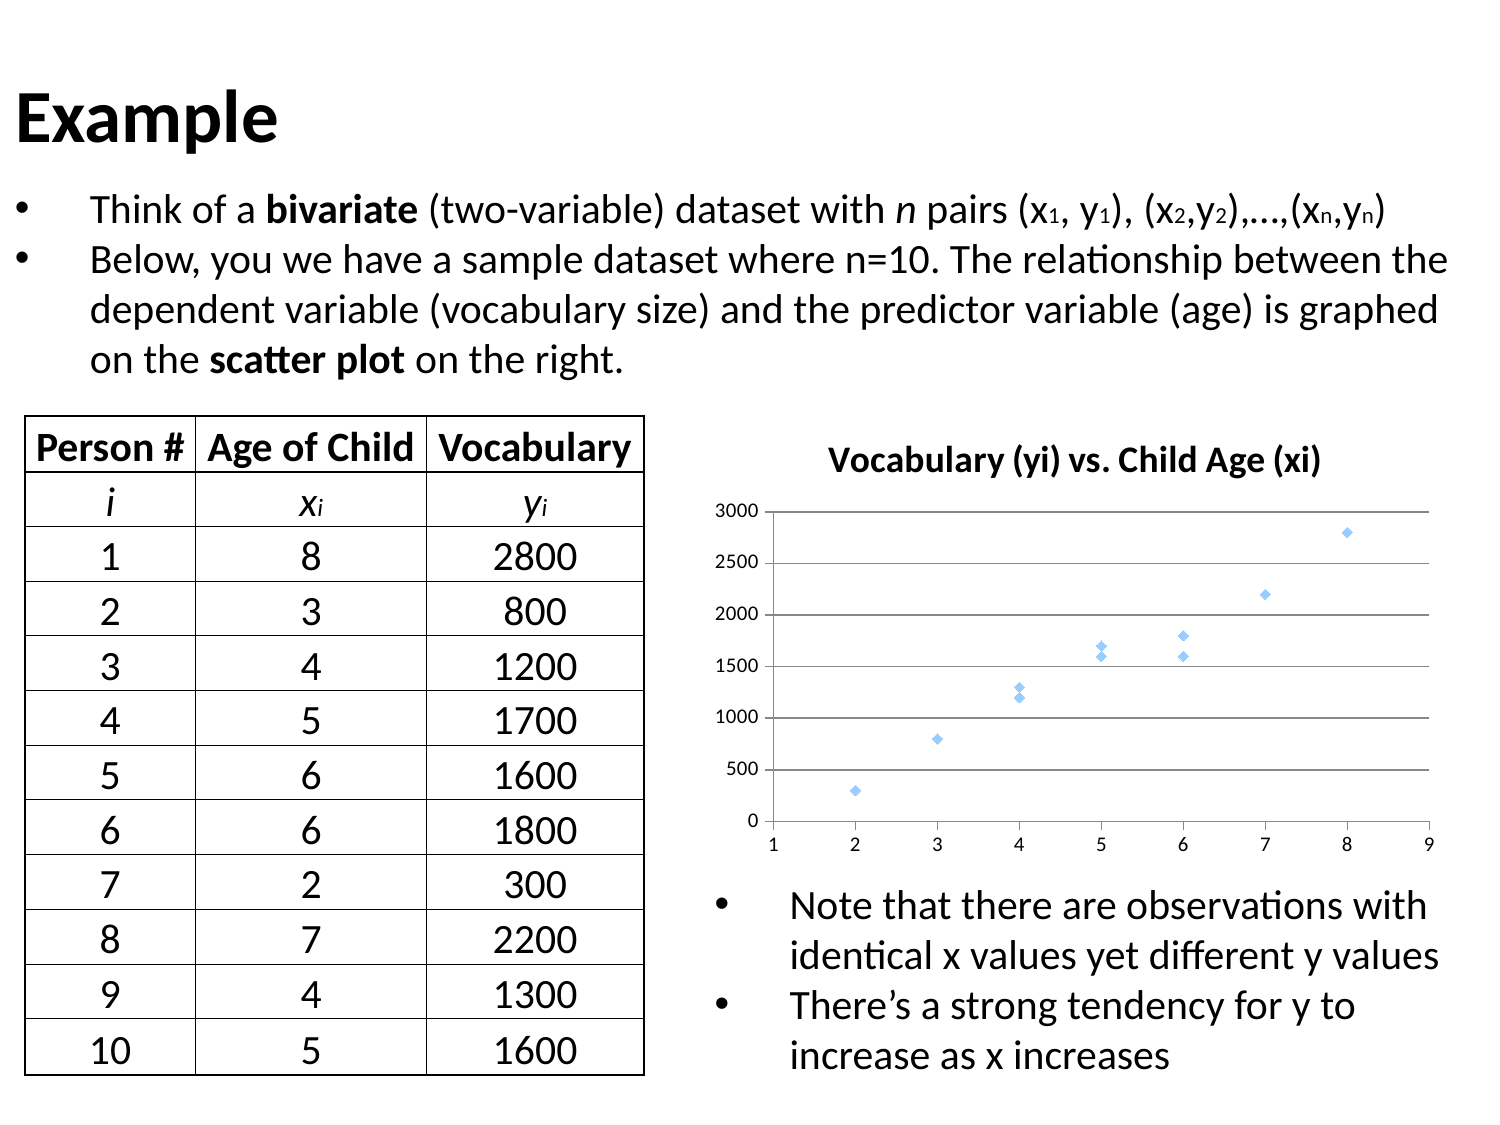

# Example
Think of a bivariate (two-variable) dataset with n pairs (x1, y1), (x2,y2),…,(xn,yn)
Below, you we have a sample dataset where n=10. The relationship between the dependent variable (vocabulary size) and the predictor variable (age) is graphed on the scatter plot on the right.

| Person # | Age of Child | Vocabulary |
| --- | --- | --- |
| i | xi | yi |
| 1 | 8 | 2800 |
| 2 | 3 | 800 |
| 3 | 4 | 1200 |
| 4 | 5 | 1700 |
| 5 | 6 | 1600 |
| 6 | 6 | 1800 |
| 7 | 2 | 300 |
| 8 | 7 | 2200 |
| 9 | 4 | 1300 |
| 10 | 5 | 1600 |

### Chart: Vocabulary (yi) vs. Child Age (xi)

| Category | Vocabulary yi |
|---|---|
Note that there are observations with identical x values yet different y values
There’s a strong tendency for y to increase as x increases